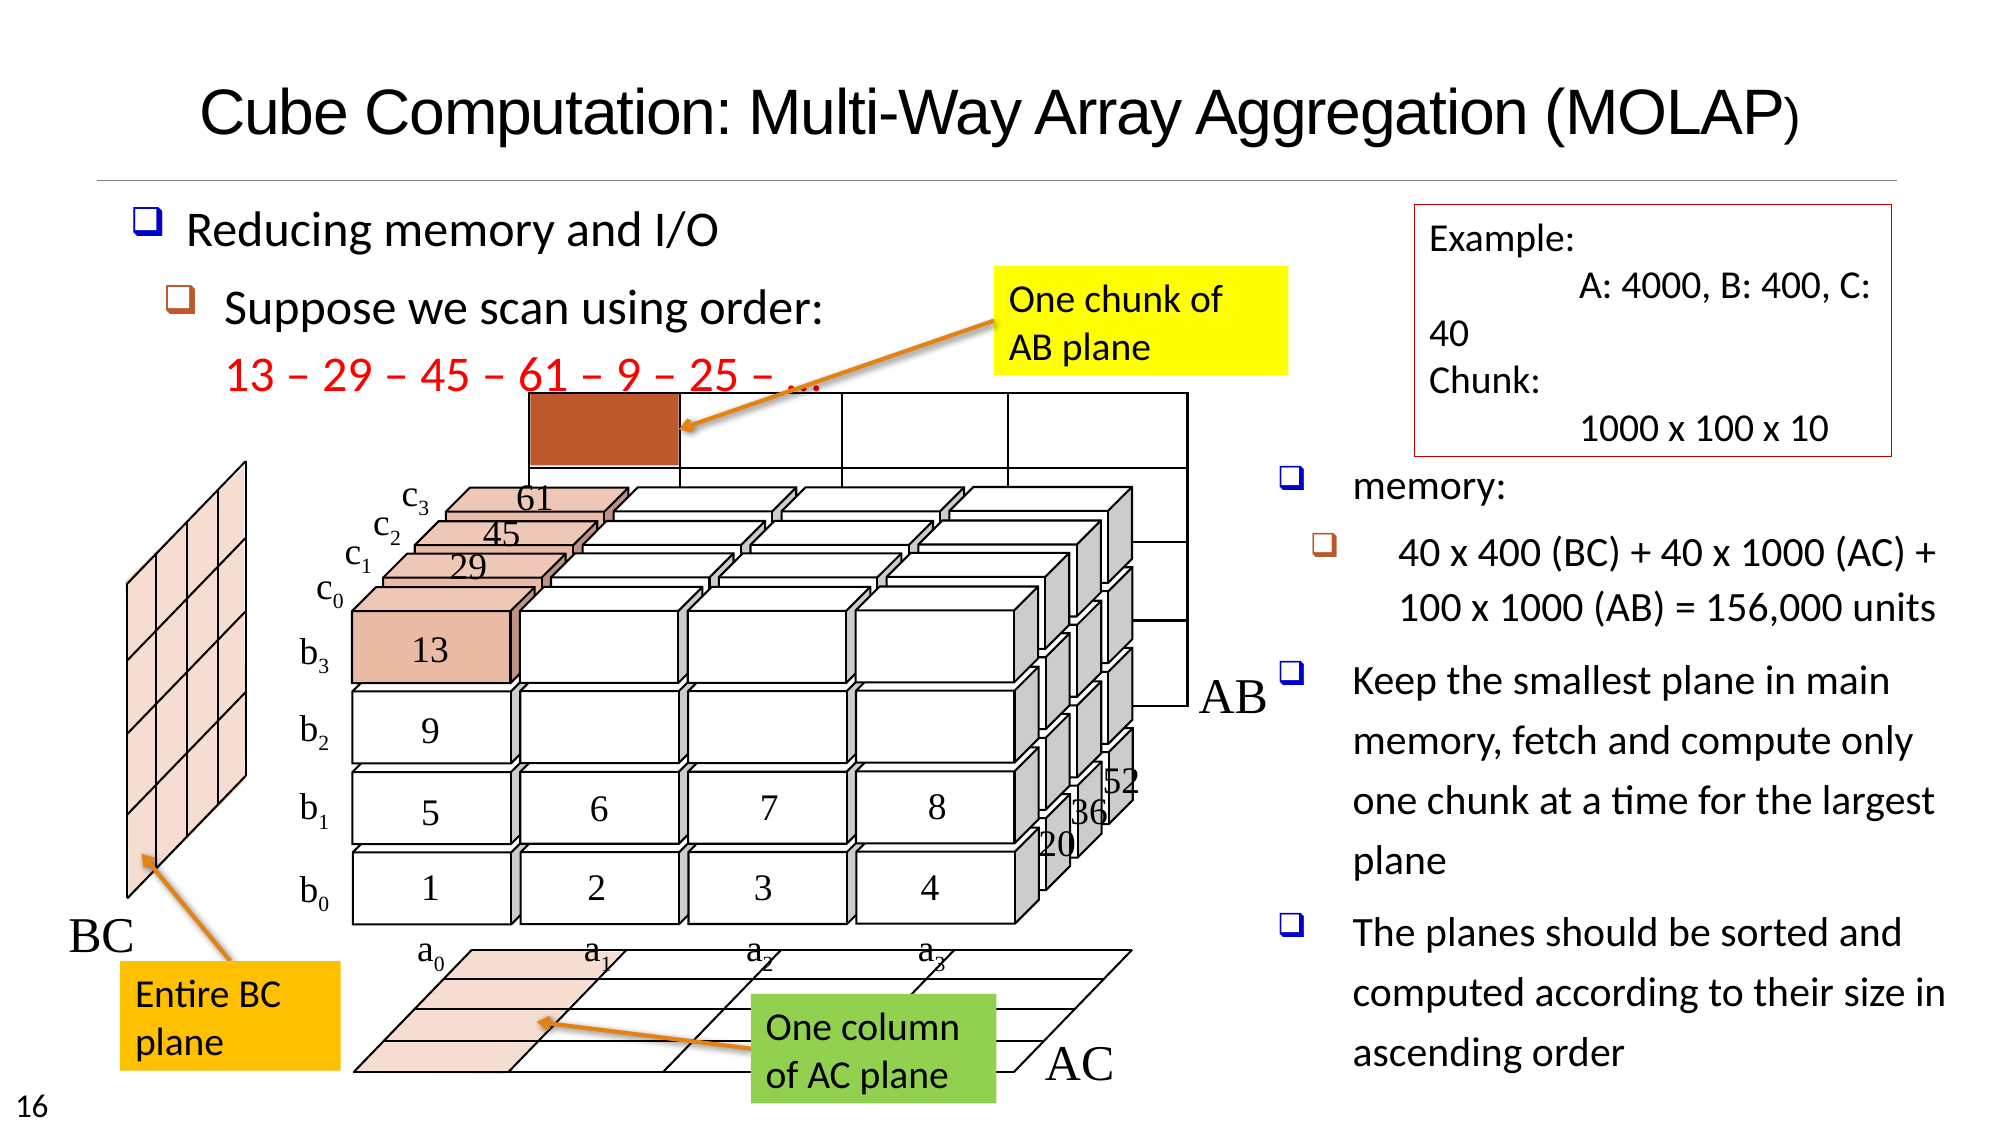

# Cube Computation: Multi-Way Array Aggregation (MOLAP)
Reducing memory and I/O
Suppose we scan using order:
13 – 29 – 45 – 61 – 9 – 25 – …
Example:
	A: 4000, B: 400, C: 40
Chunk:
	1000 x 100 x 10
One chunk of AB plane

memory:
40 x 400 (BC) + 40 x 1000 (AC) + 100 x 1000 (AB) = 156,000 units
Keep the smallest plane in main memory, fetch and compute only one chunk at a time for the largest plane
The planes should be sorted and computed according to their size in ascending order

c3
61

c2
45
c1
29
c0
13
b3
b2
9
52
b1
36
5
20
1
2
3
4
b0
a3
a1
a2
a0
AB
8
7
6
BC

Entire BC plane
One column of AC plane
AC